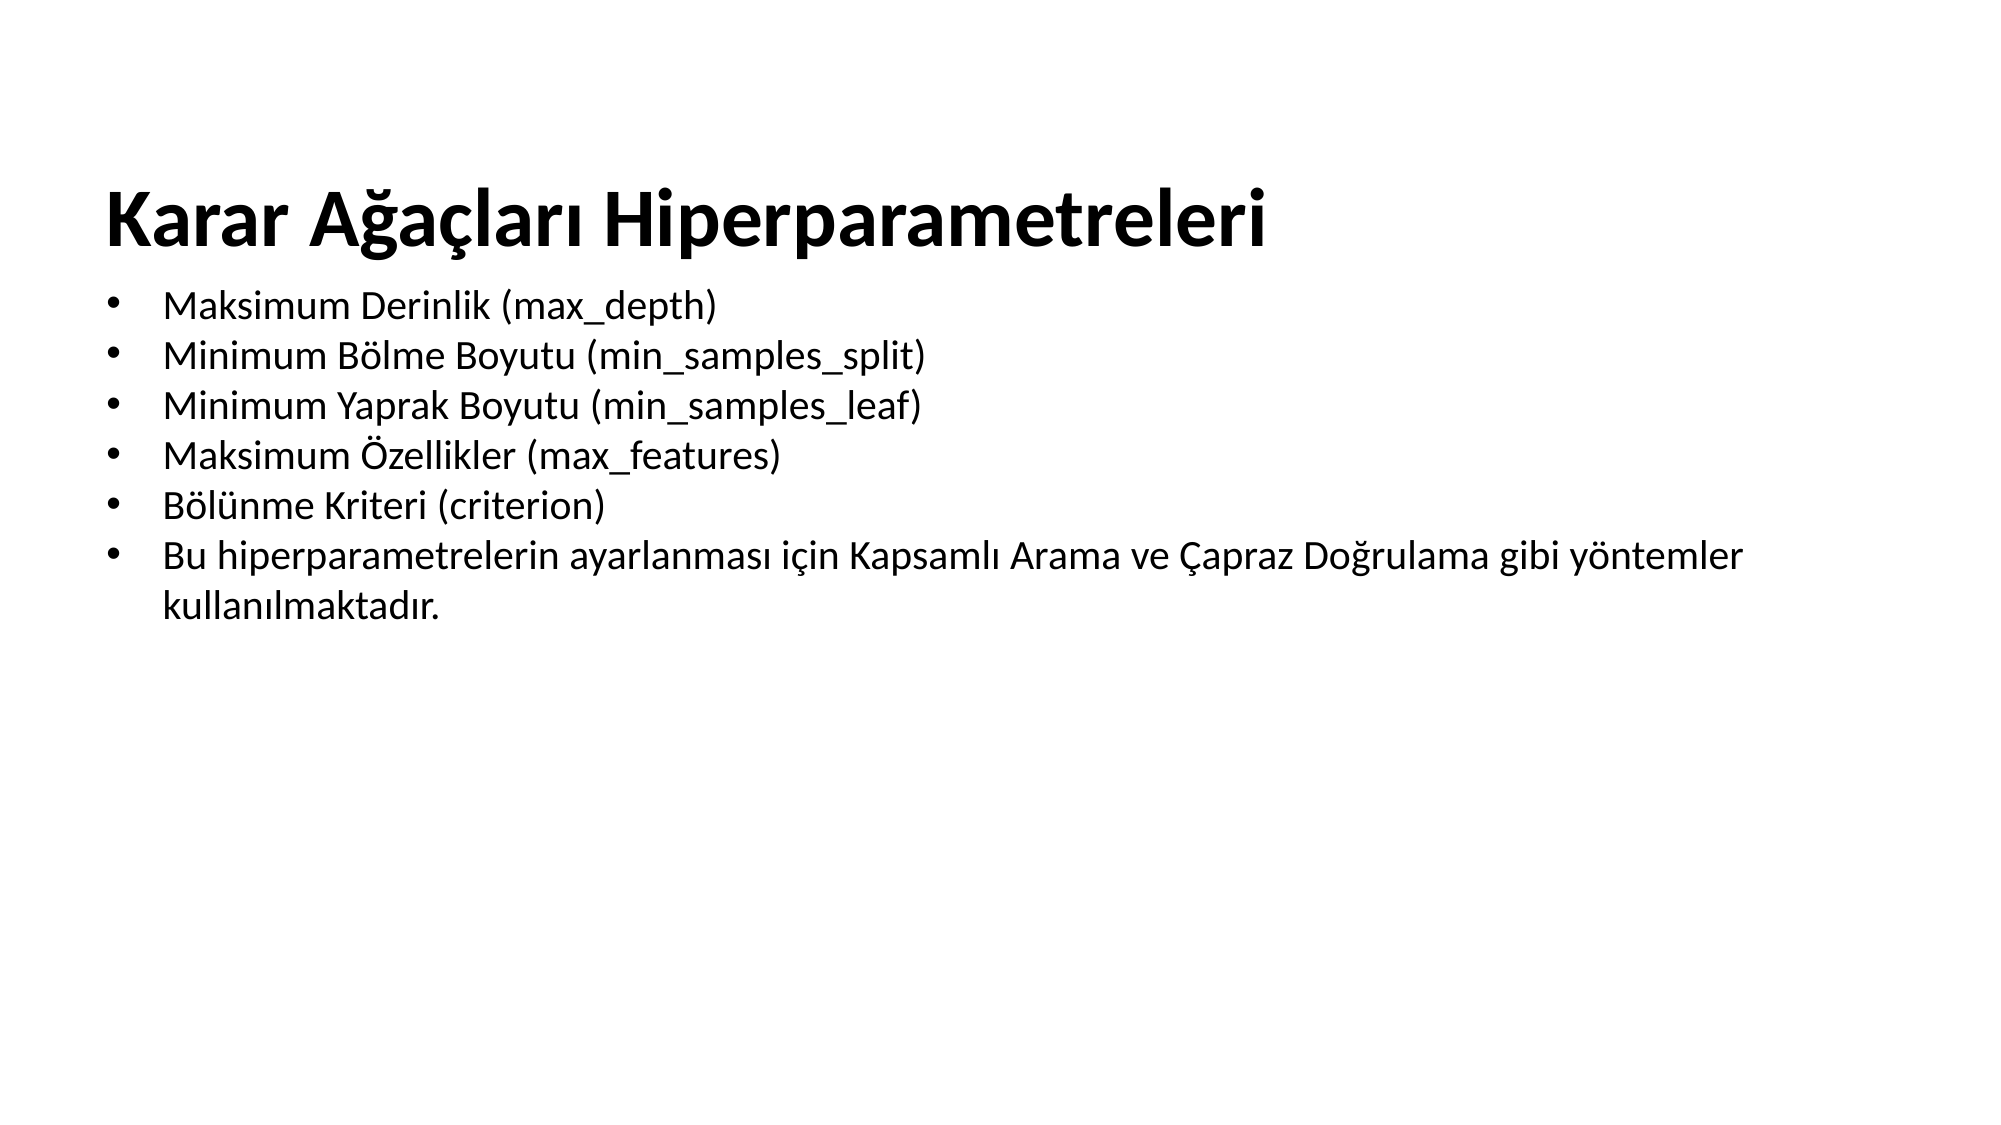

# Karar Ağaçları Hiperparametreleri

Maksimum Derinlik (max_depth)
Minimum Bölme Boyutu (min_samples_split)
Minimum Yaprak Boyutu (min_samples_leaf)
Maksimum Özellikler (max_features)
Bölünme Kriteri (criterion)
Bu hiperparametrelerin ayarlanması için Kapsamlı Arama ve Çapraz Doğrulama gibi yöntemler kullanılmaktadır.